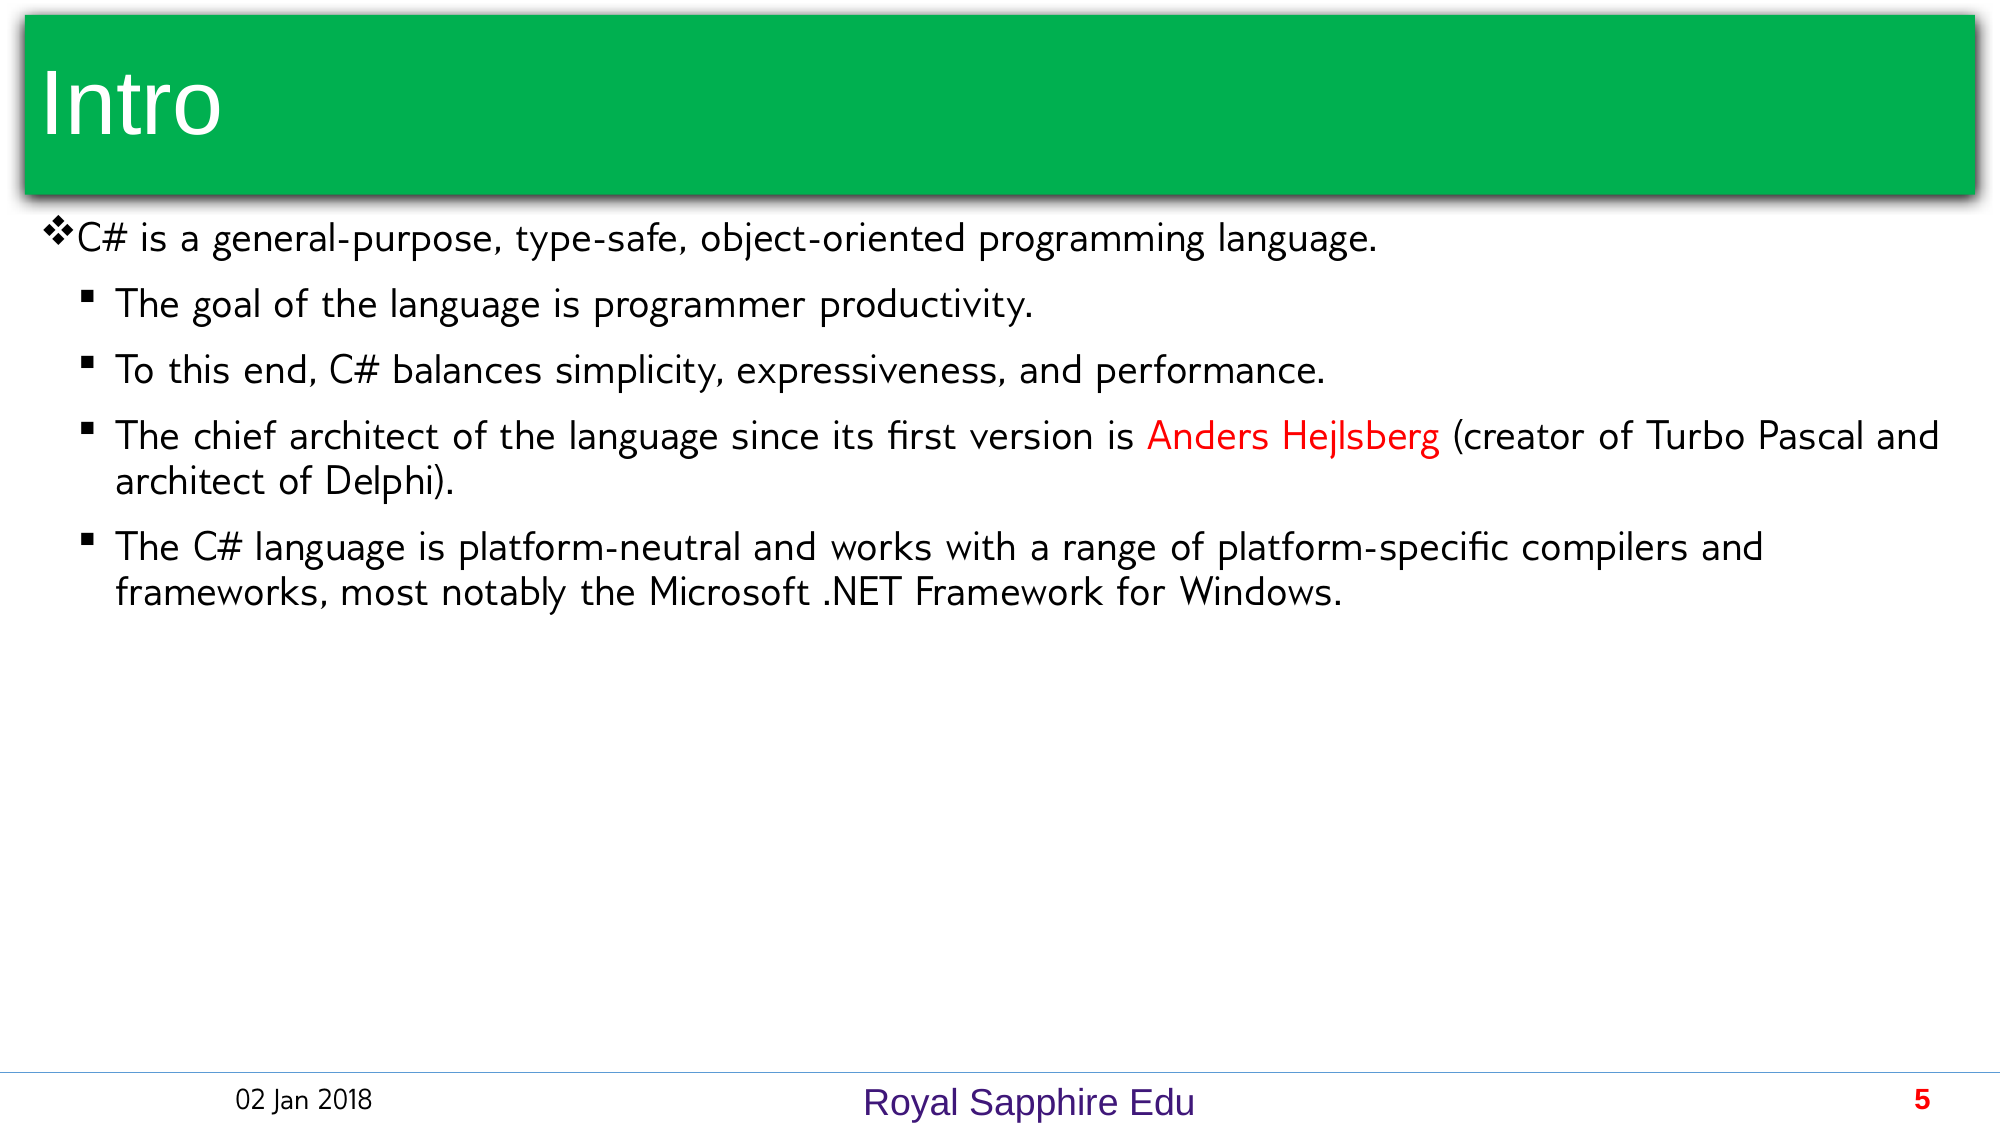

# Intro
C# is a general-purpose, type-safe, object-oriented programming language.
The goal of the language is programmer productivity.
To this end, C# balances simplicity, expressiveness, and performance.
The chief architect of the language since its first version is Anders Hejlsberg (creator of Turbo Pascal and architect of Delphi).
The C# language is platform-neutral and works with a range of platform-specific compilers and frameworks, most notably the Microsoft .NET Framework for Windows.

02 Jan 2018
5